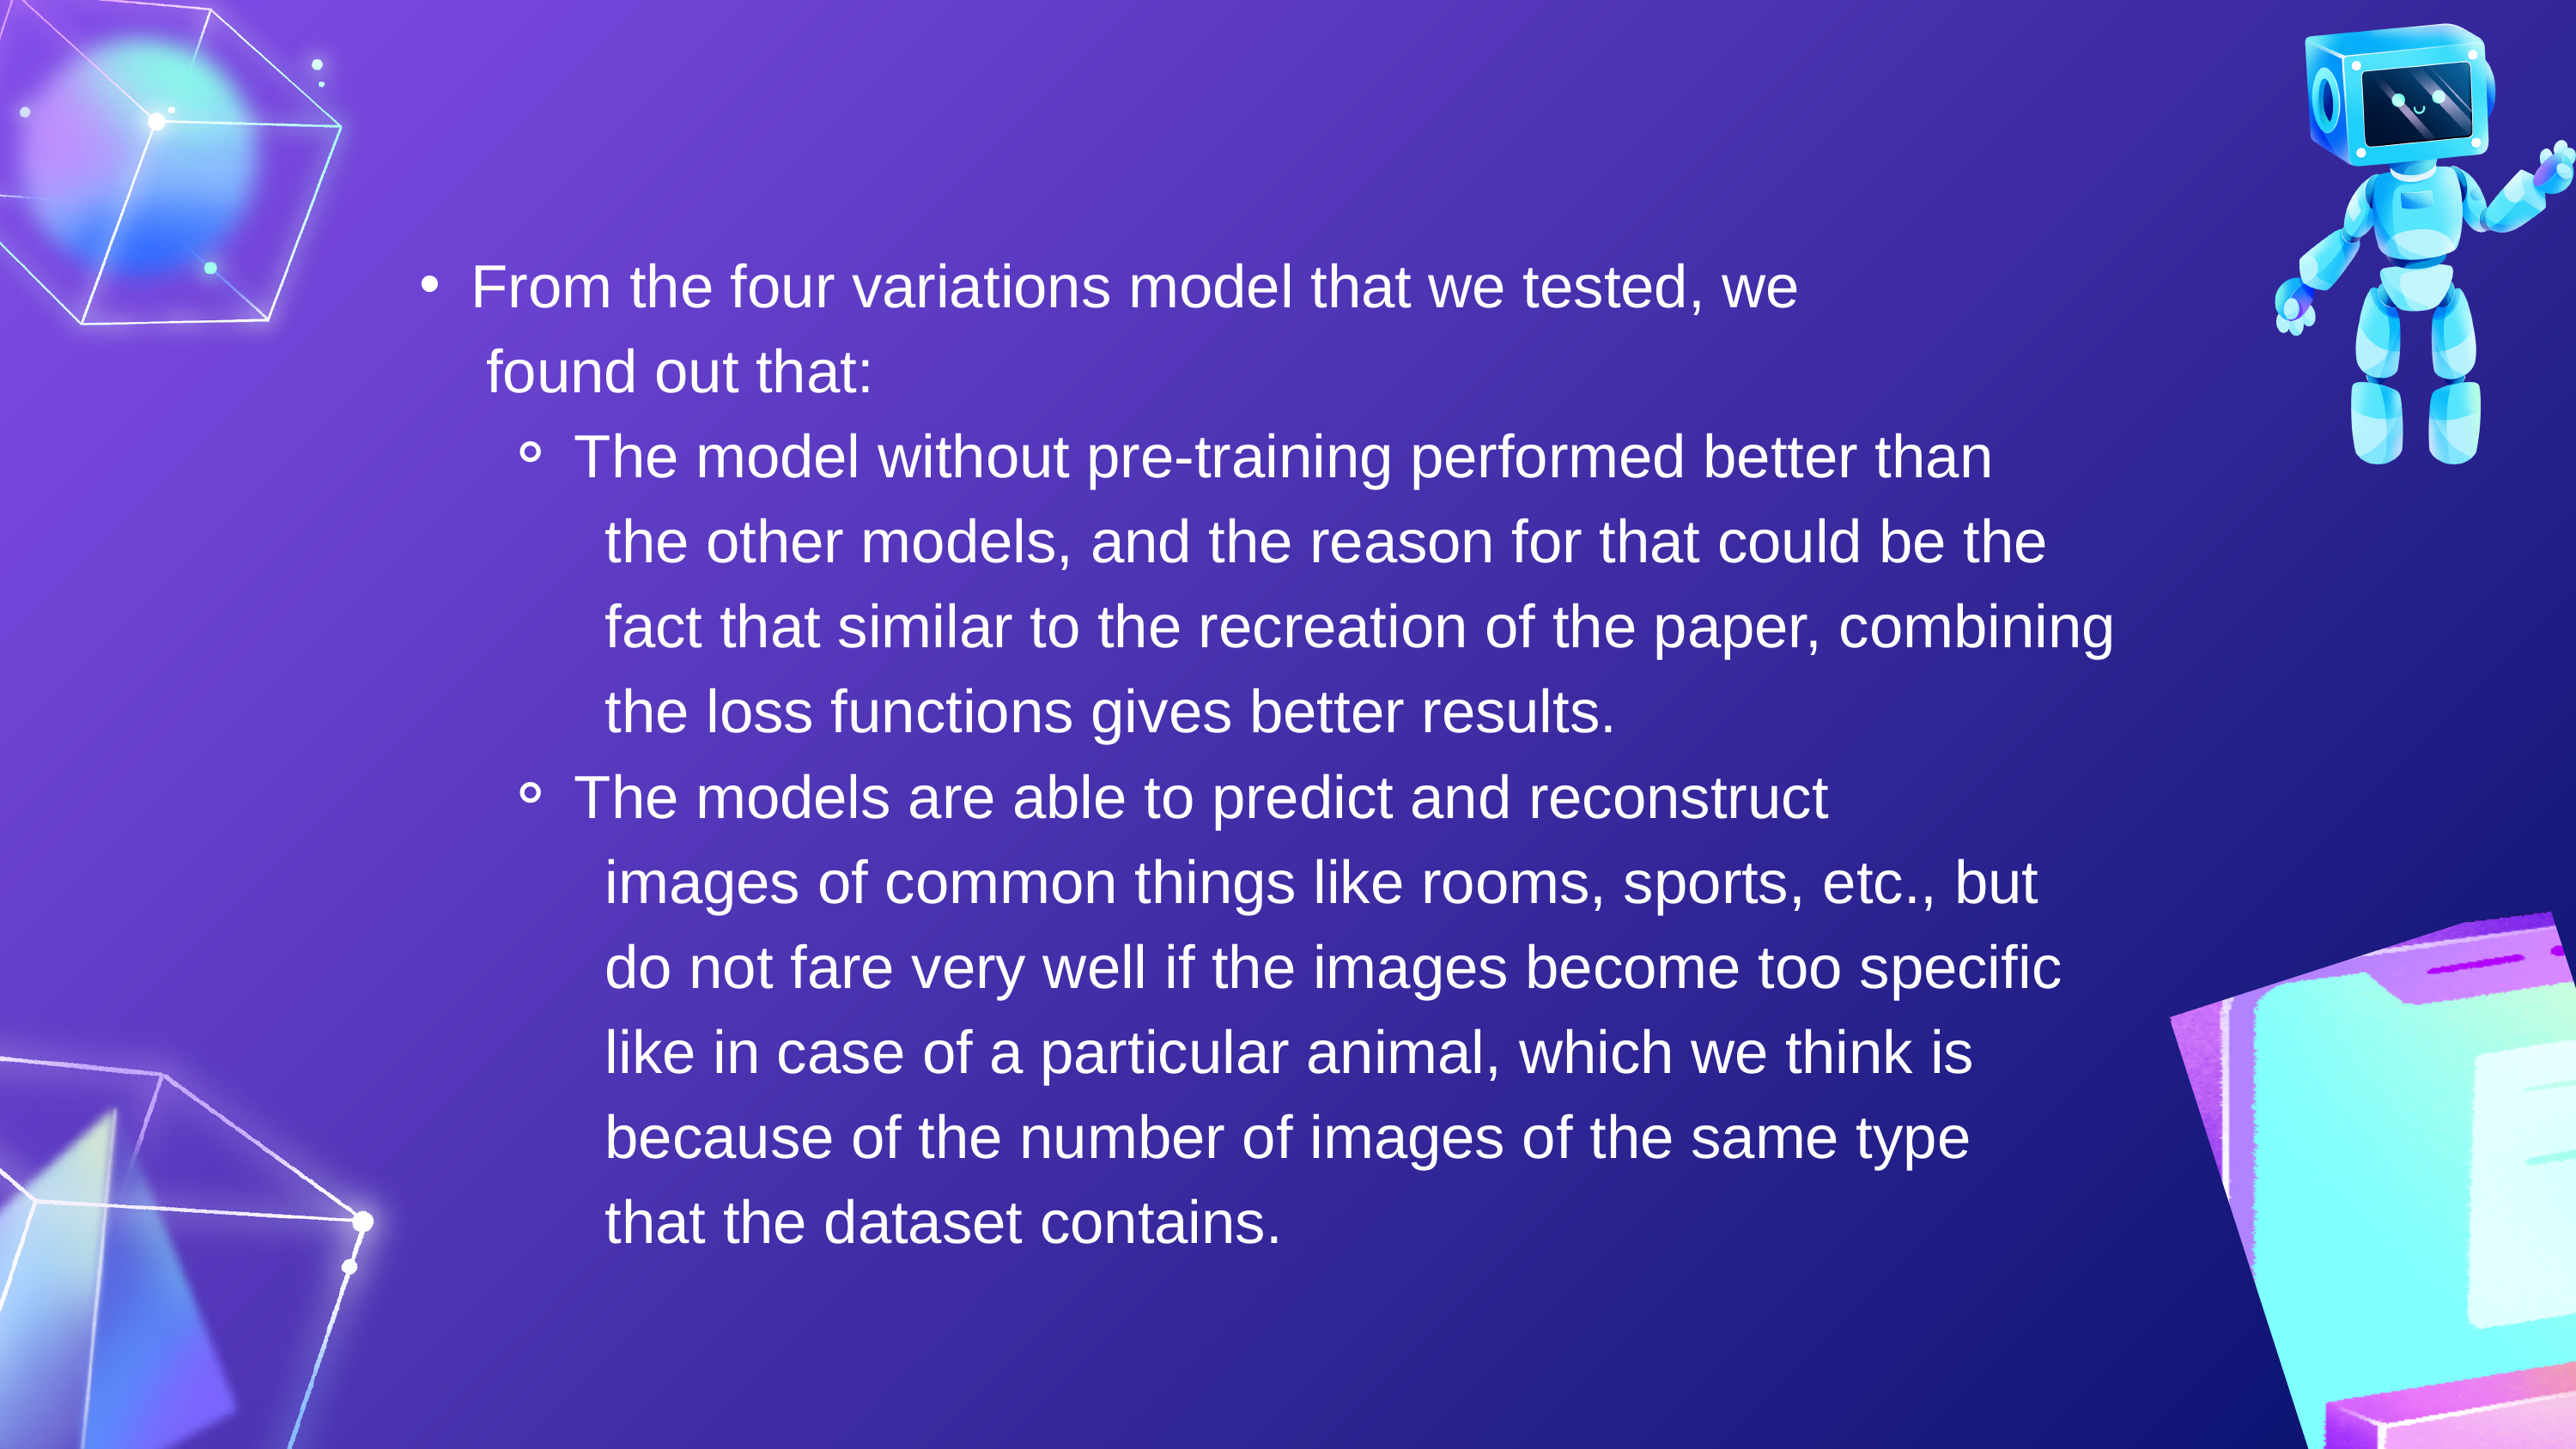

From the four variations model that we tested, we
       found out that:
The model without pre-training performed better than
              the other models, and the reason for that could be the
              fact that similar to the recreation of the paper, combining
              the loss functions gives better results.
The models are able to predict and reconstruct
              images of common things like rooms, sports, etc., but
              do not fare very well if the images become too specific
              like in case of a particular animal, which we think is
              because of the number of images of the same type
              that the dataset contains.